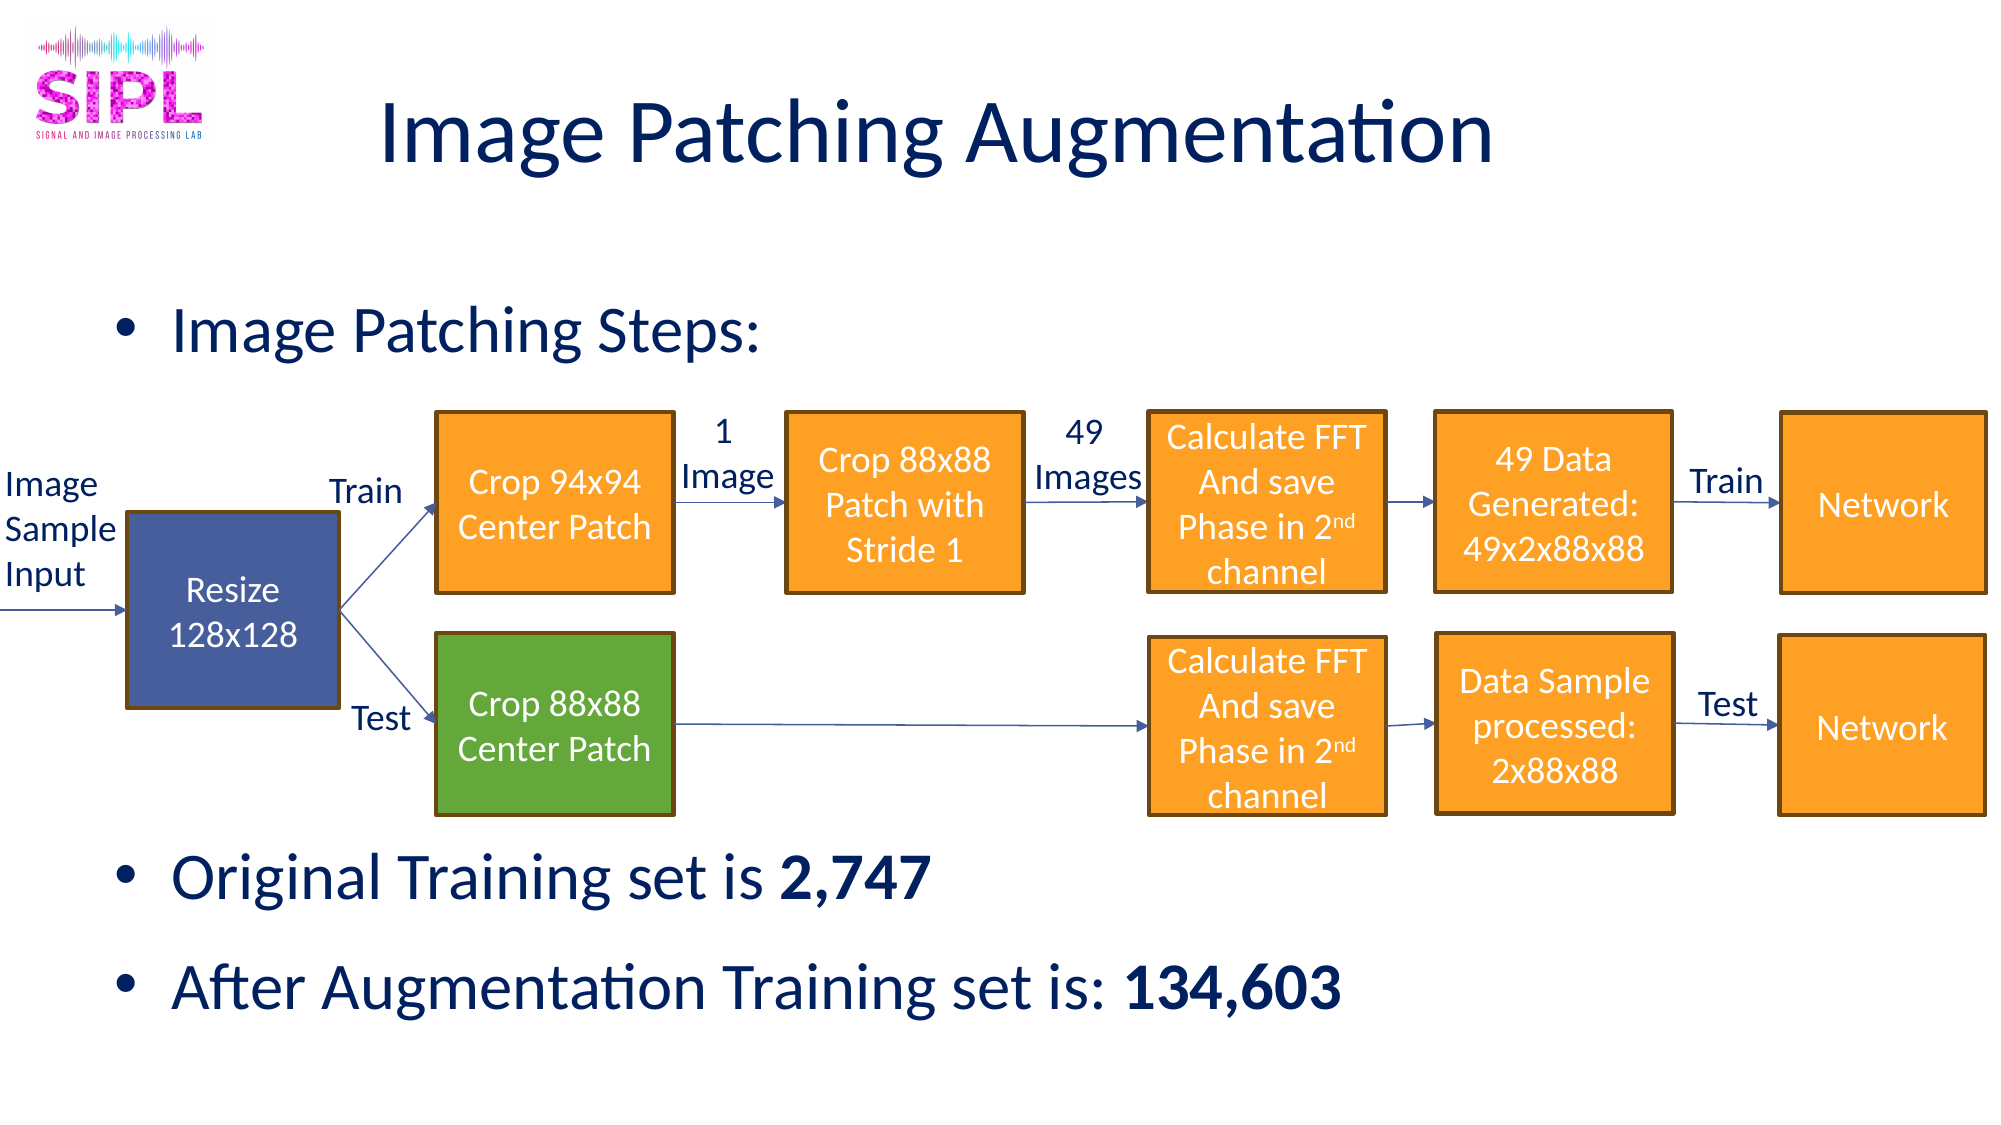

# Image Patching Augmentation
Image Patching Steps:

Original Training set is 2,747
After Augmentation Training set is: 134,603
1
Image

49
Images

Calculate FFT And save Phase in 2nd channel
49 Data Generated:
49x2x88x88
Crop 94x94 Center Patch
Crop 88x88 Patch with Stride 1
Network
Train

Image
Sample
Input

Train

Resize 128x128
Crop 88x88 Center Patch
Data Sample processed:
2x88x88
Network
Calculate FFT And save Phase in 2nd channel
Test

Test